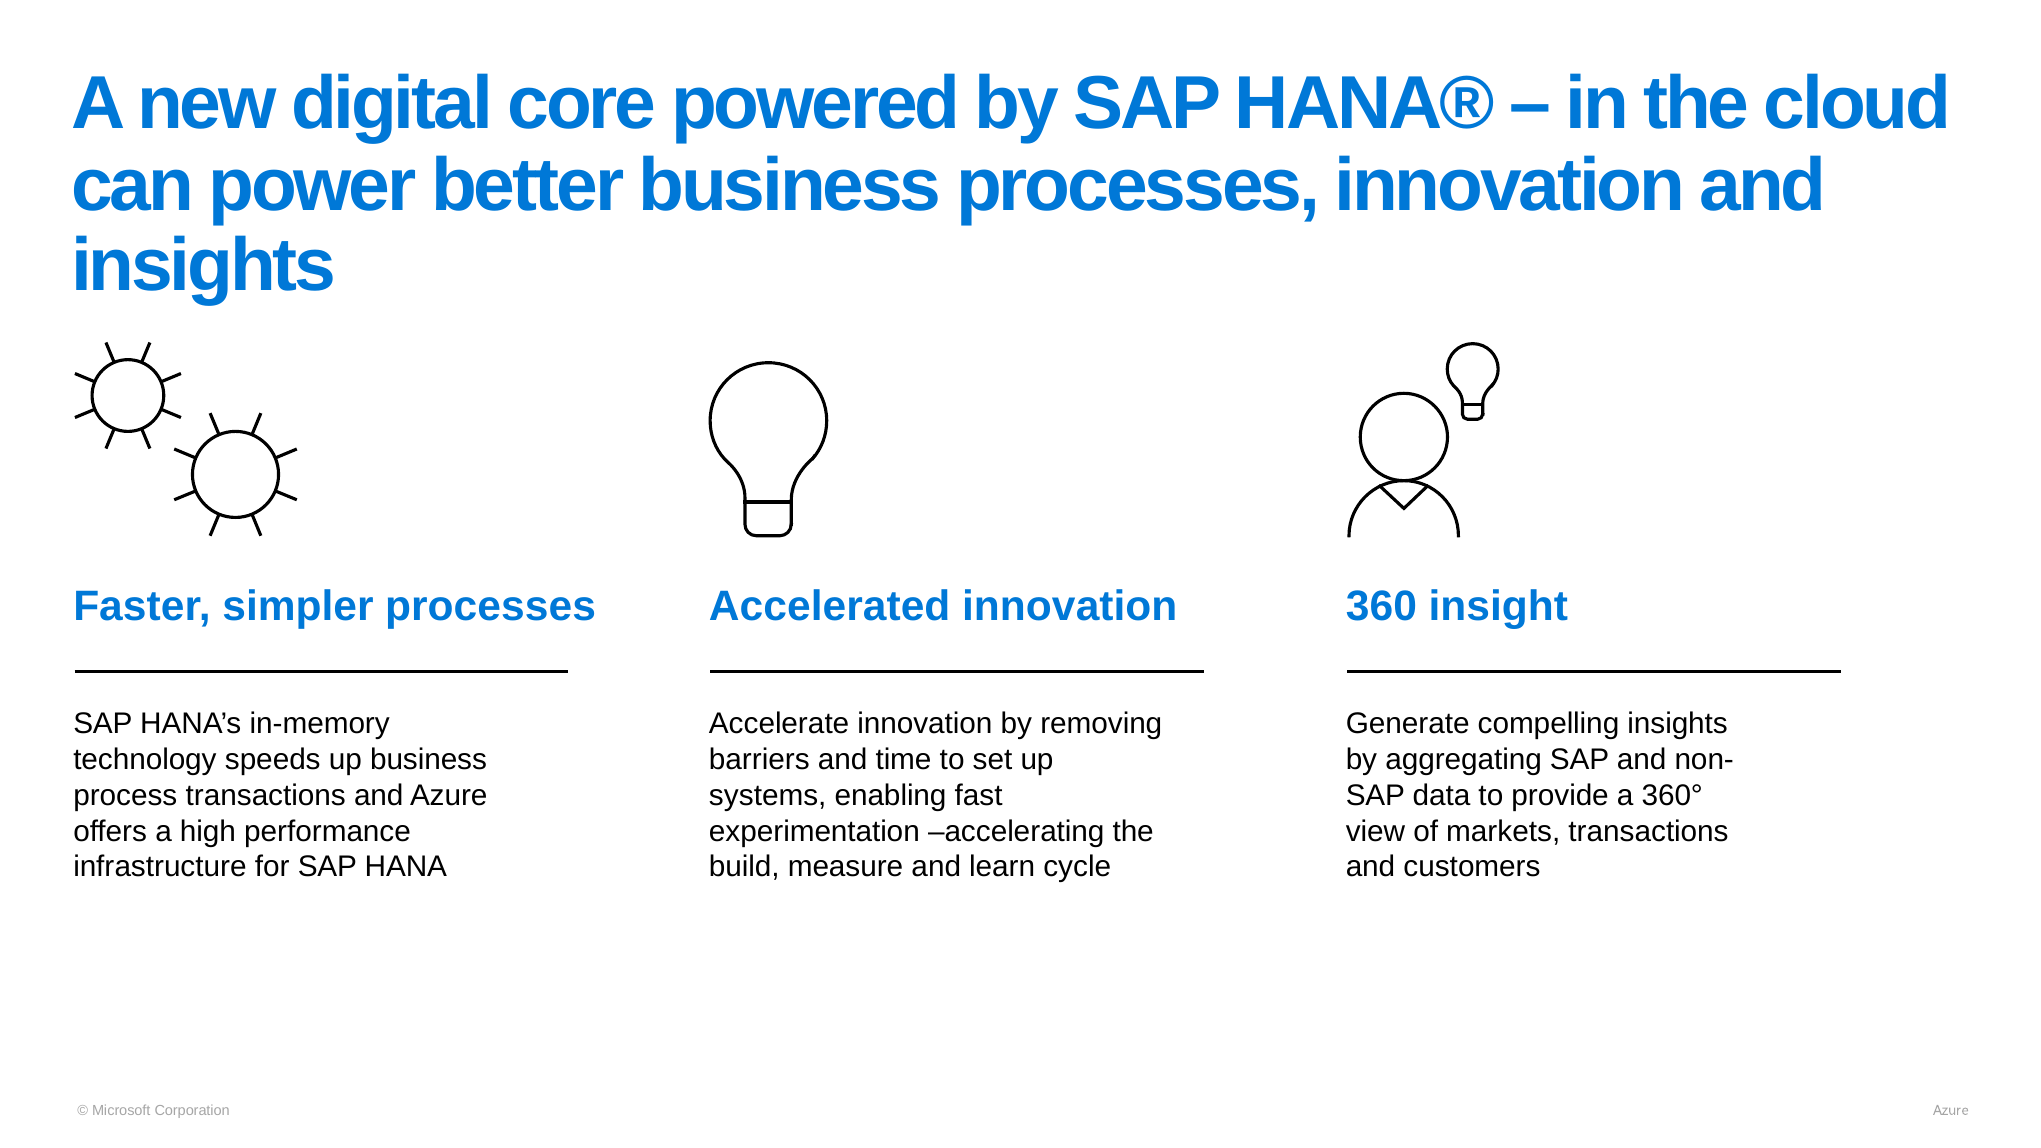

# A new digital core powered by SAP HANA® – in the cloud can power better business processes, innovation and insights

SAP HANA’s in-memory technology speeds up business process transactions and Azure offers a high performance infrastructure for SAP HANA
Faster, simpler processes

360 insight
Generate compelling insights by aggregating SAP and non-SAP data to provide a 360° view of markets, transactions and customers

Accelerated innovation
Accelerate innovation by removing barriers and time to set up systems, enabling fast experimentation –accelerating the build, measure and learn cycle